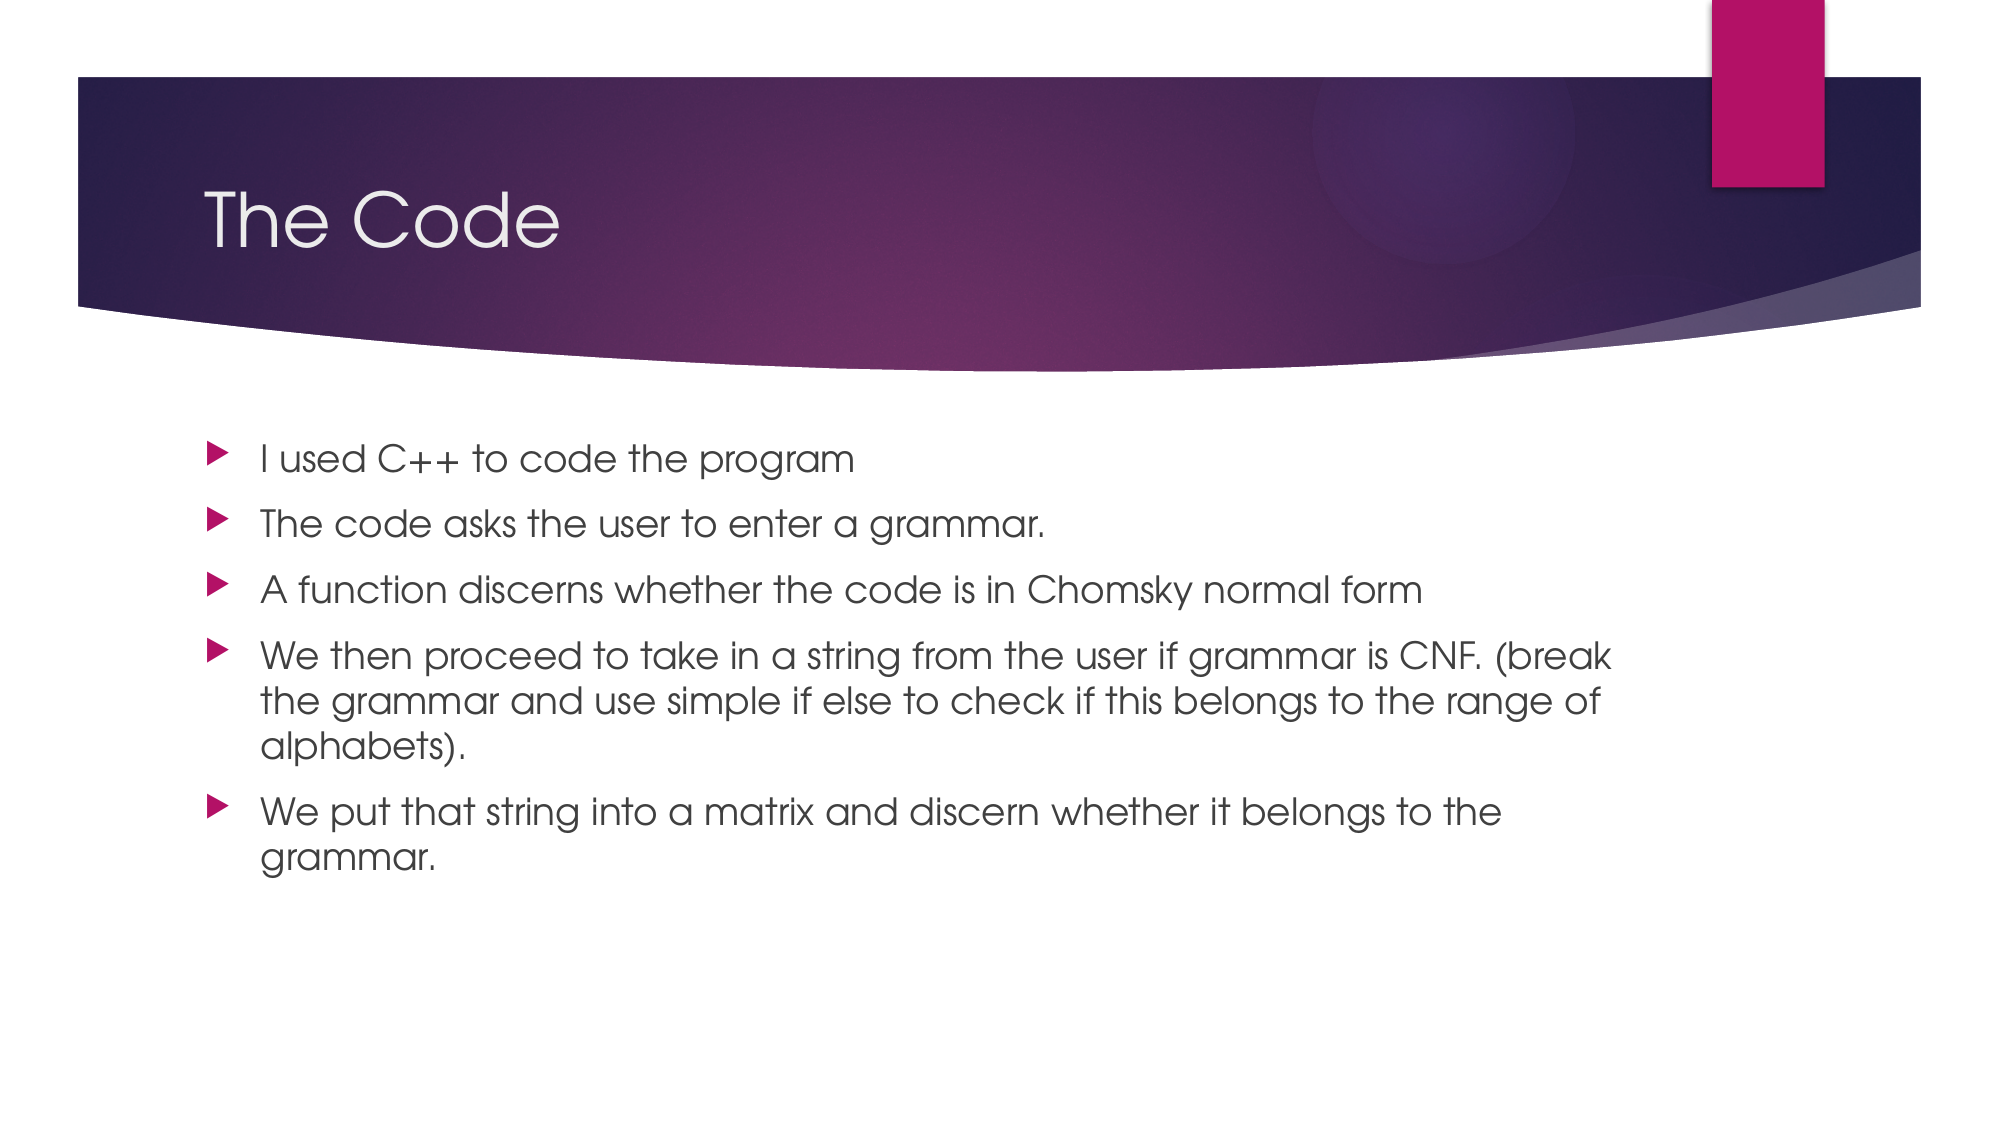

# The Code
I used C++ to code the program
The code asks the user to enter a grammar.
A function discerns whether the code is in Chomsky normal form
We then proceed to take in a string from the user if grammar is CNF. (break the grammar and use simple if else to check if this belongs to the range of alphabets).
We put that string into a matrix and discern whether it belongs to the grammar.